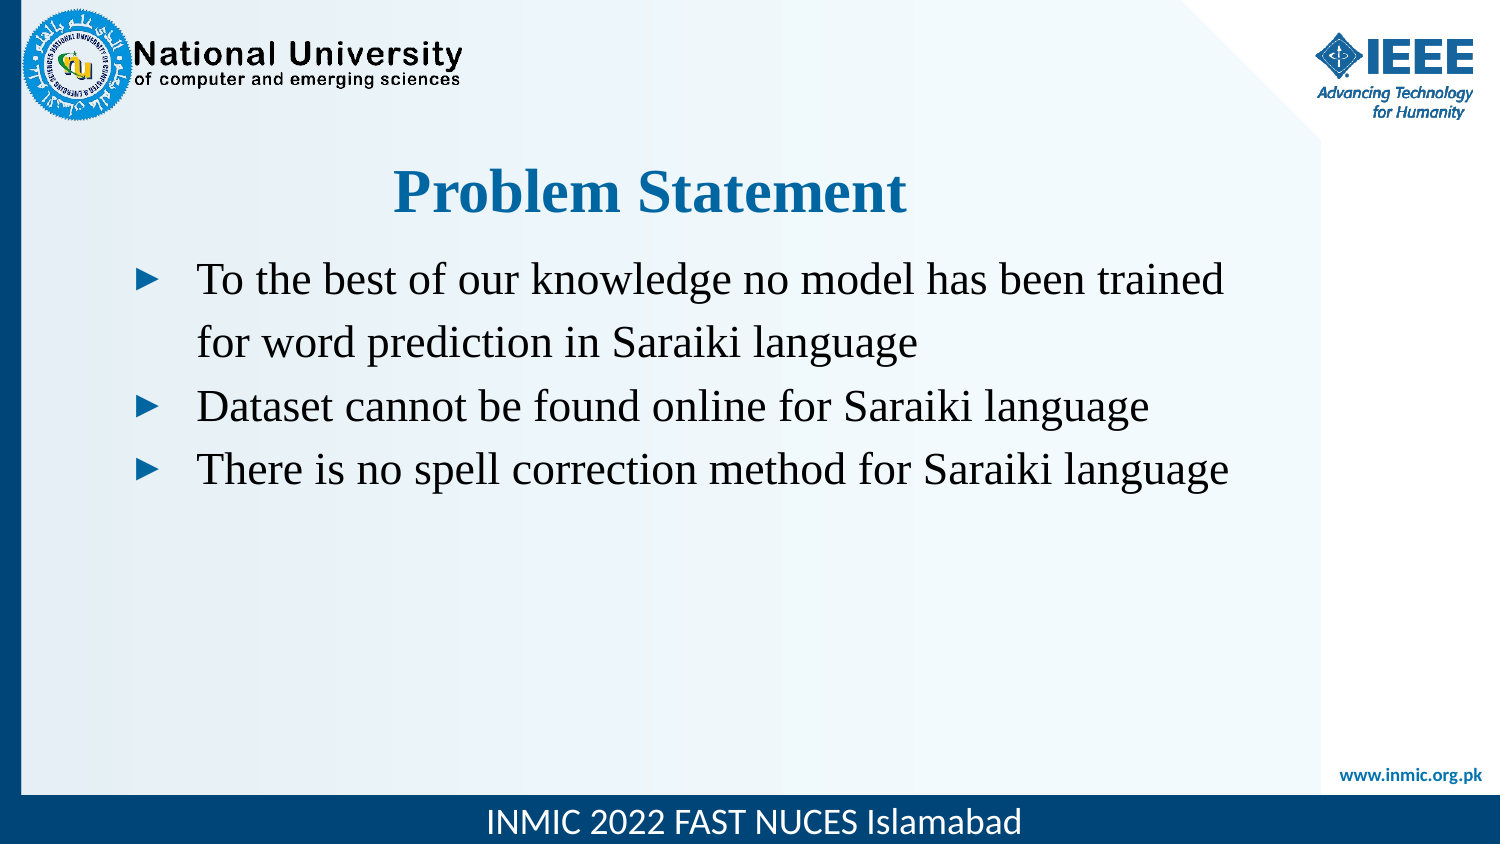

# Problem Statement
To the best of our knowledge no model has been trained for word prediction in Saraiki language
Dataset cannot be found online for Saraiki language
There is no spell correction method for Saraiki language